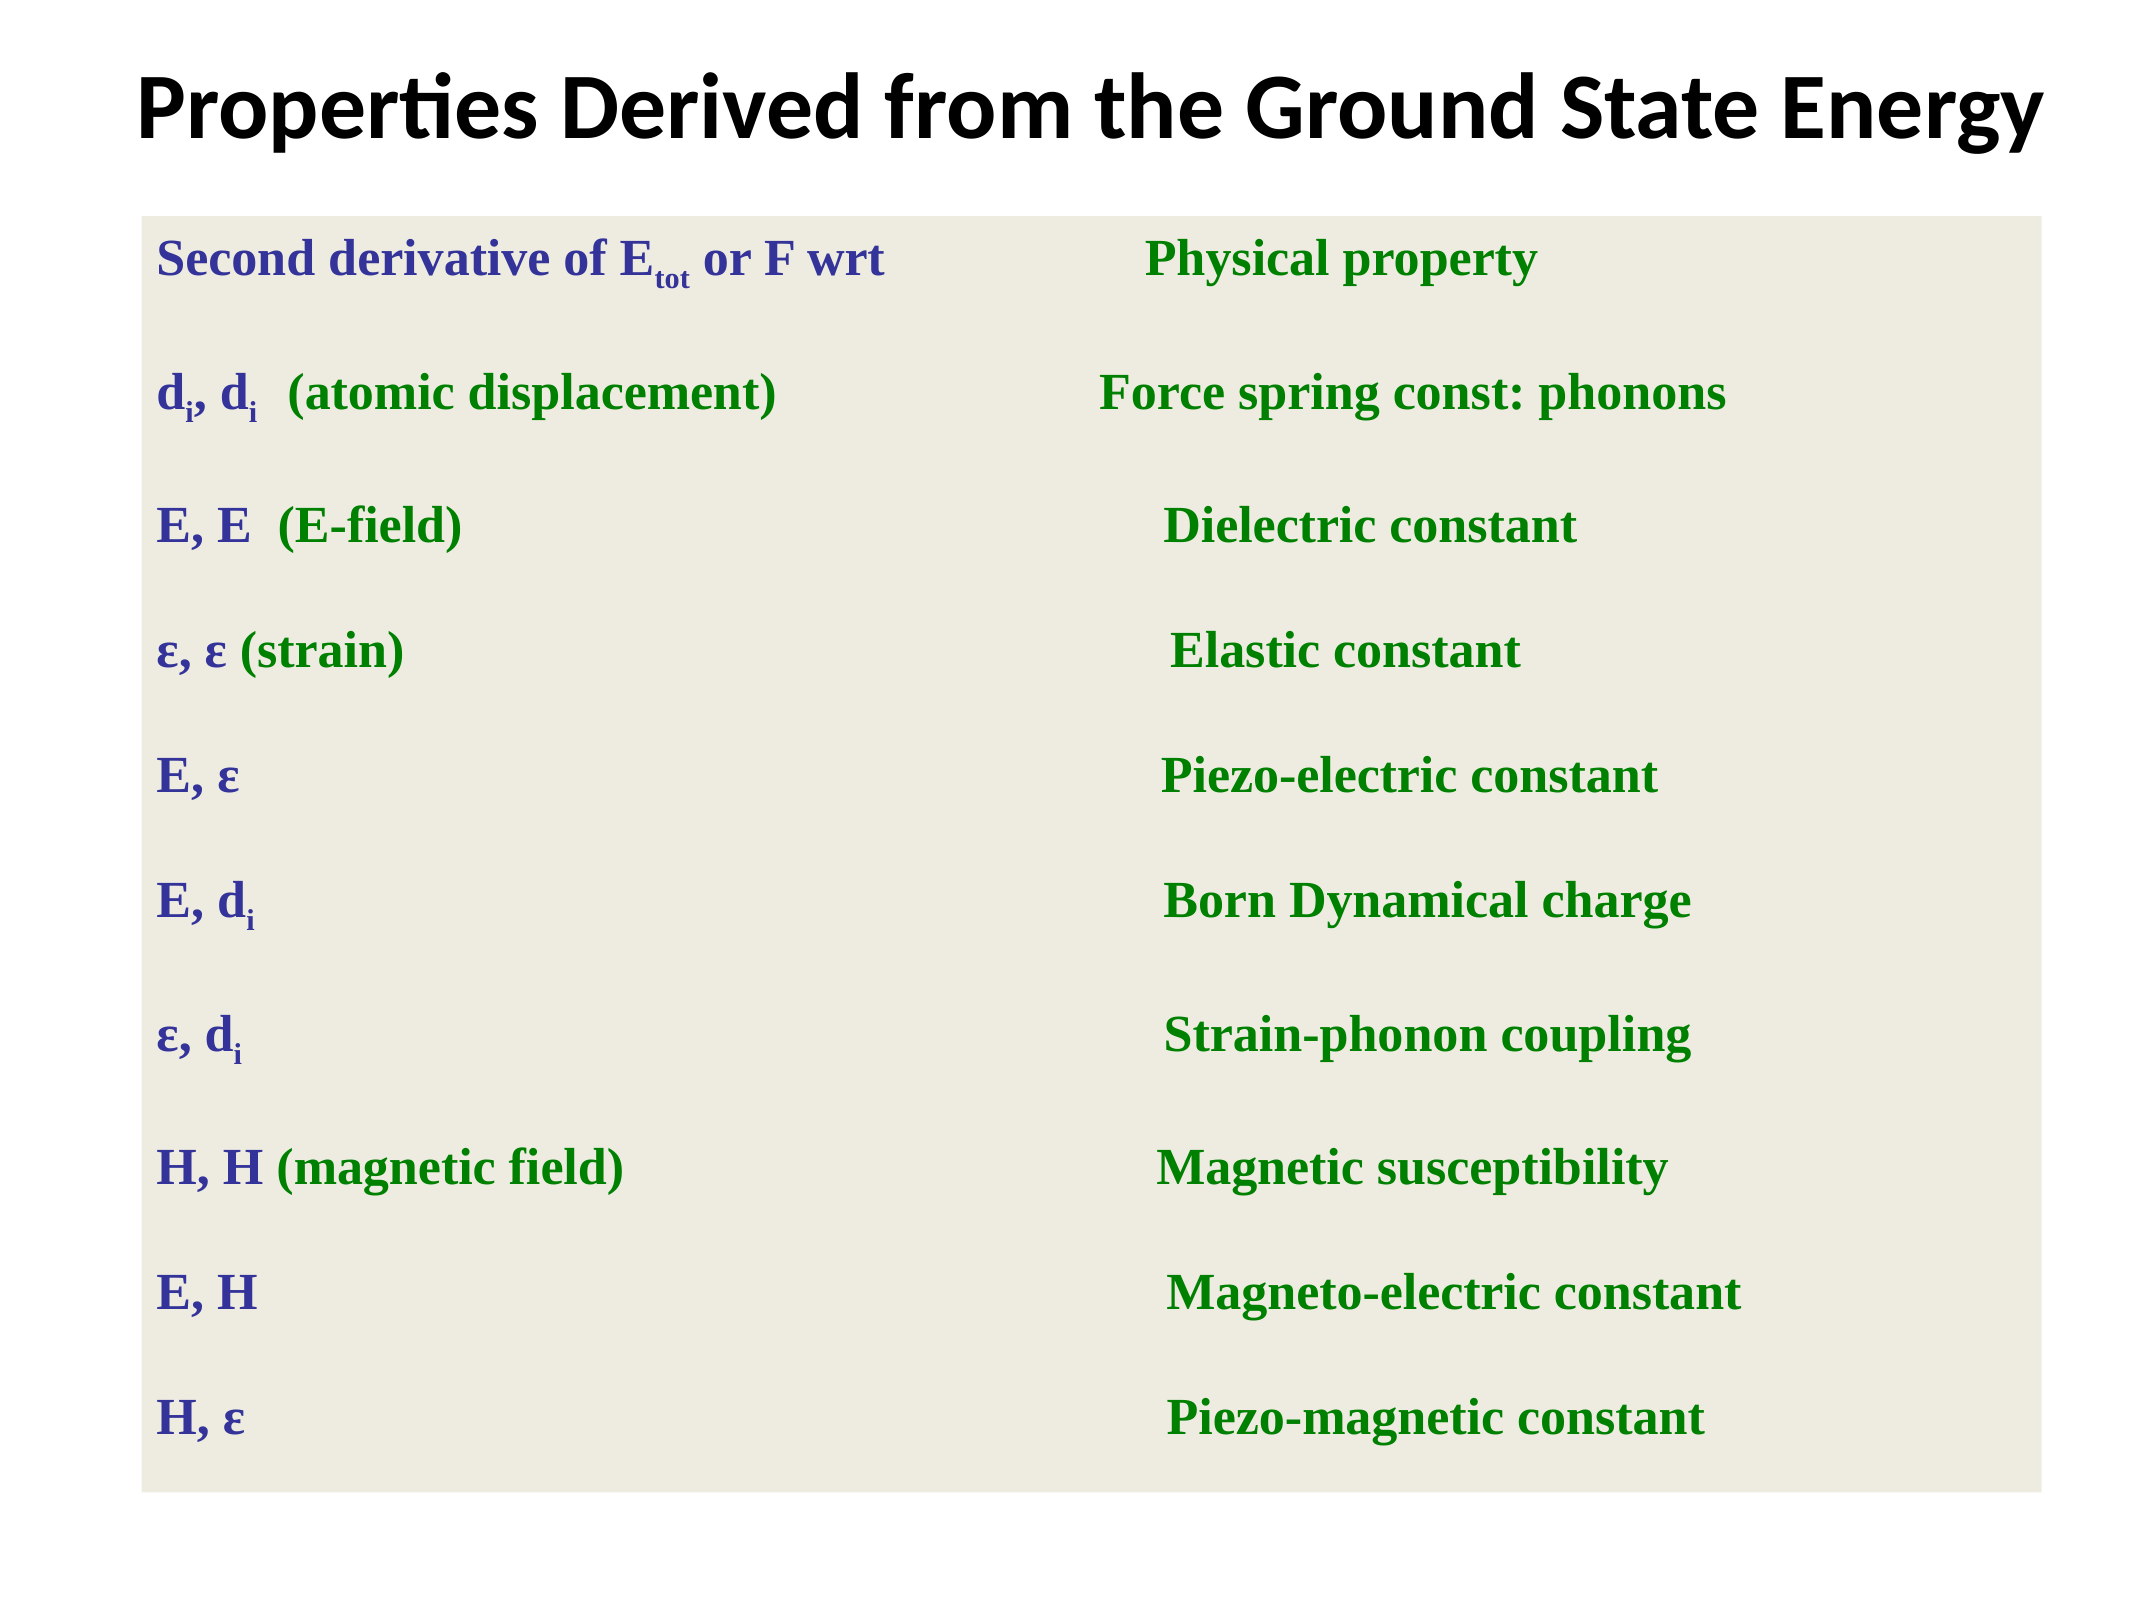

Properties Derived from the Ground State Energy
Second derivative of Etot or F wrt                    Physical property

di, di    (atomic displacement)                                           Force spring const: phonons

E, E  (E-field)                                                      Dielectric constant

ε, ε (strain)                                                           Elastic constant

E, ε                                                                       Piezo-electric constant

E, di                                                                      Born Dynamical charge

ε, di                                                                       Strain-phonon coupling

H, H (magnetic field)                                         Magnetic susceptibility

E, H                                                                      Magneto-electric constant

H, ε                                                                       Piezo-magnetic constant